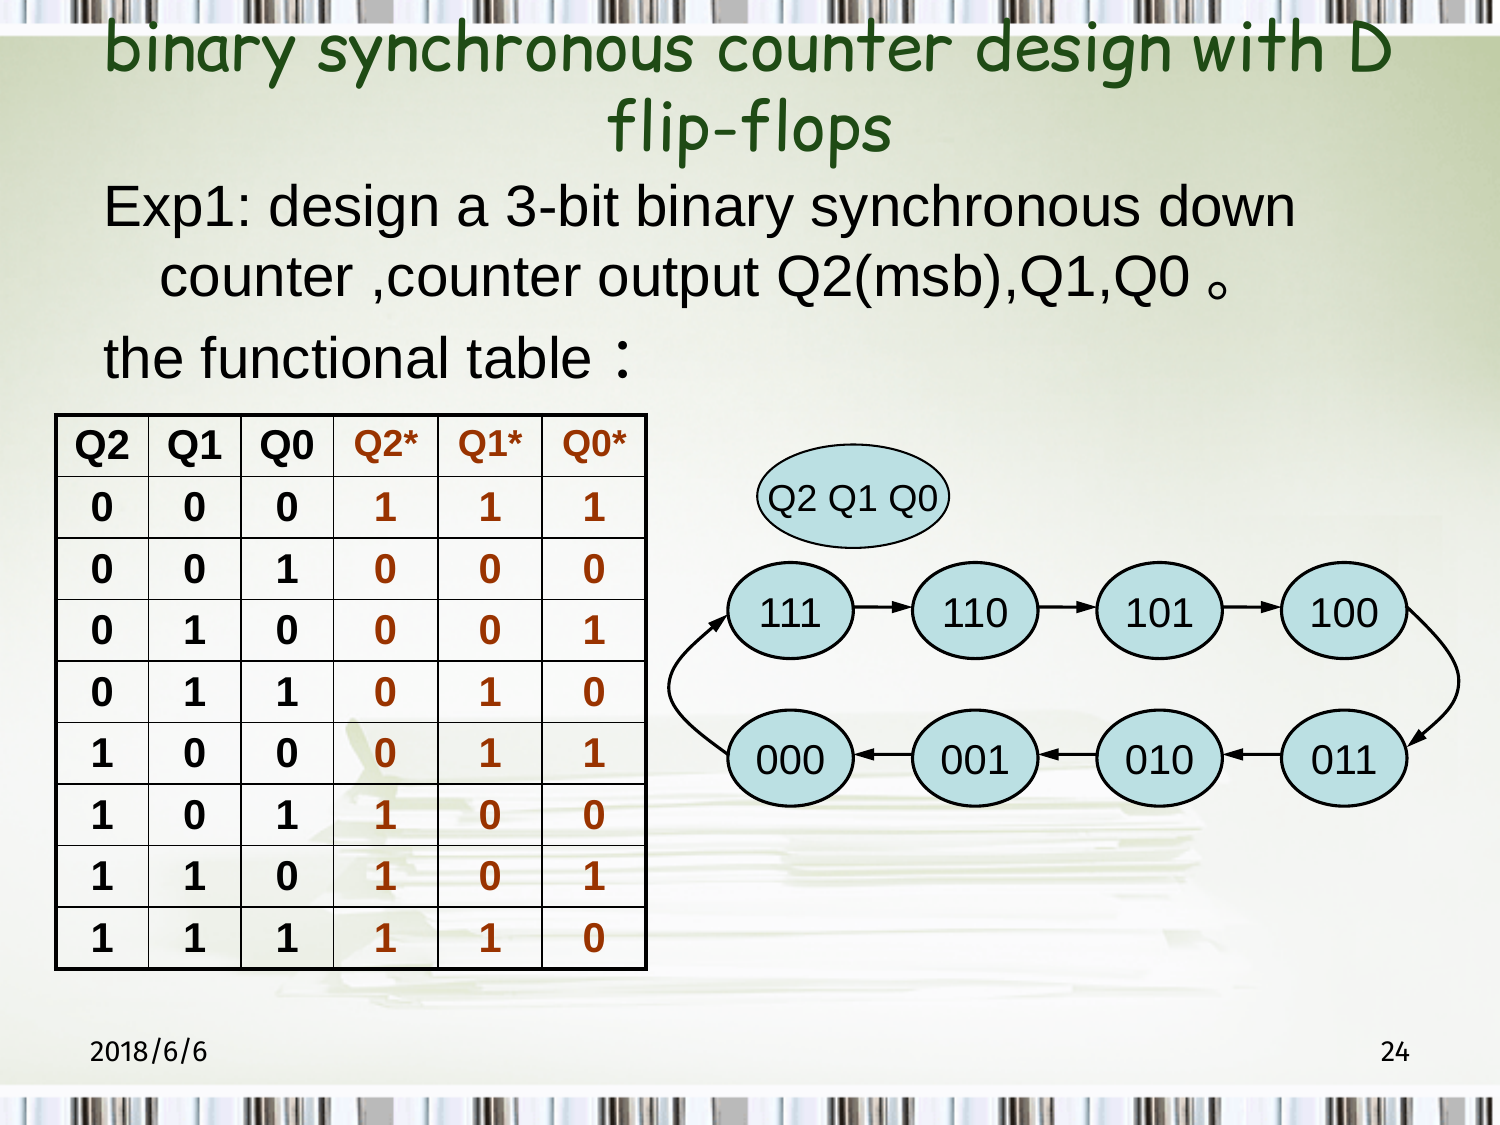

# binary synchronous counter design with D flip-flops
Exp1: design a 3-bit binary synchronous down counter ,counter output Q2(msb),Q1,Q0。
the functional table：
| Q2 | Q1 | Q0 | Q2\* | Q1\* | Q0\* |
| --- | --- | --- | --- | --- | --- |
| 0 | 0 | 0 | 1 | 1 | 1 |
| 0 | 0 | 1 | 0 | 0 | 0 |
| 0 | 1 | 0 | 0 | 0 | 1 |
| 0 | 1 | 1 | 0 | 1 | 0 |
| 1 | 0 | 0 | 0 | 1 | 1 |
| 1 | 0 | 1 | 1 | 0 | 0 |
| 1 | 1 | 0 | 1 | 0 | 1 |
| 1 | 1 | 1 | 1 | 1 | 0 |
Q2 Q1 Q0
111
110
101
100

000
001
010
011

2018/6/6
24